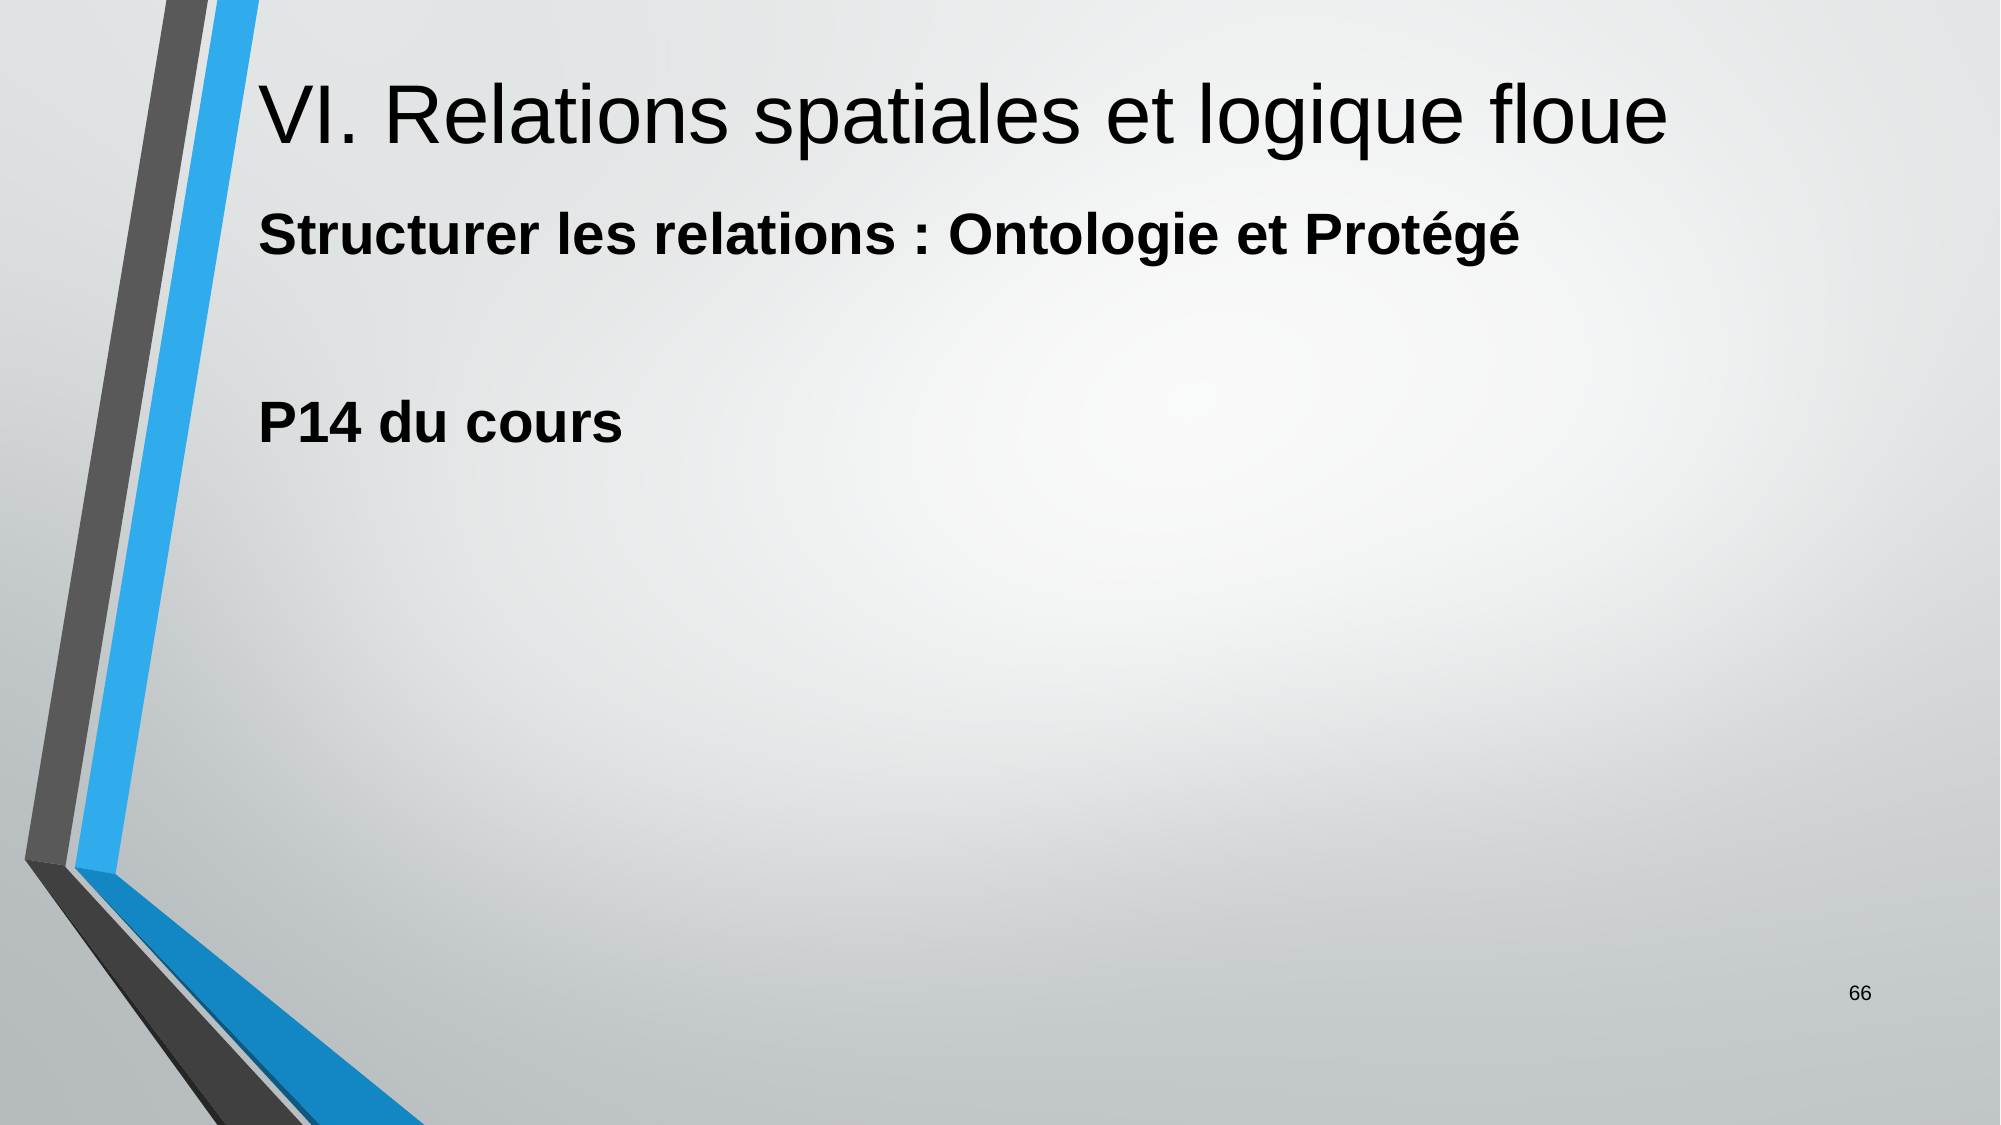

# VI. Relations spatiales et logique floue
Structurer les relations : Ontologie et Protégé

P14 du cours
66